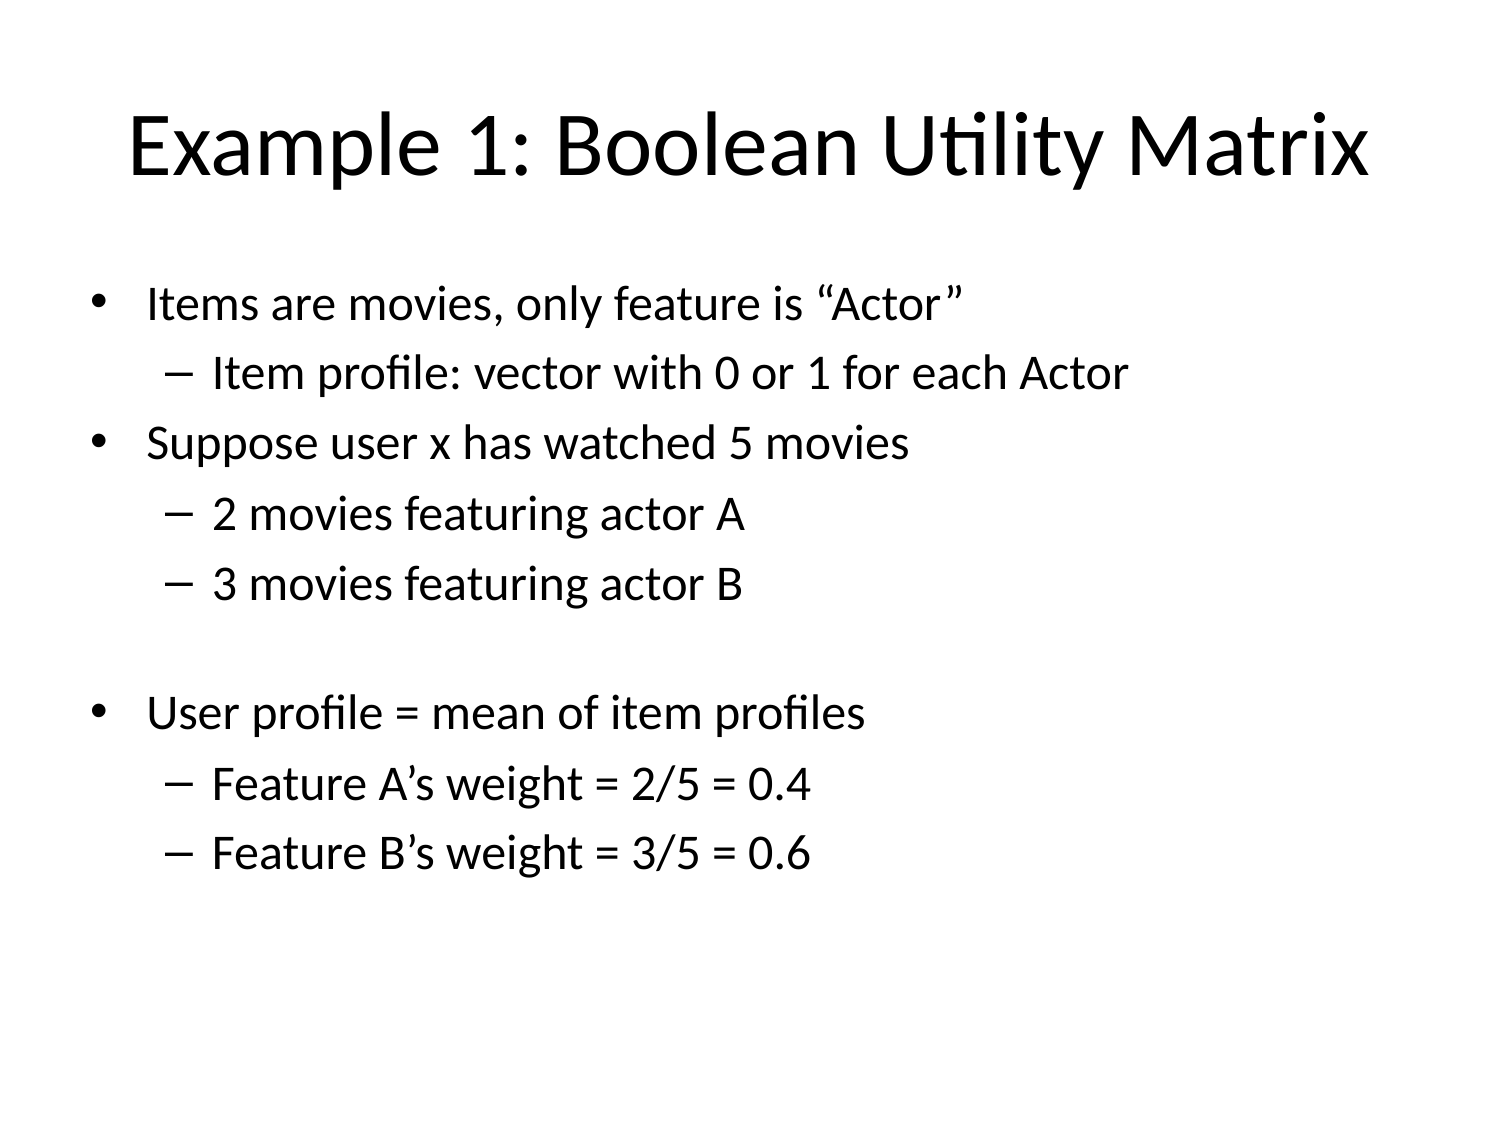

# Example 1: Boolean Utility Matrix
Items are movies, only feature is “Actor”
Item profile: vector with 0 or 1 for each Actor
Suppose user x has watched 5 movies
2 movies featuring actor A
3 movies featuring actor B
User profile = mean of item profiles
Feature A’s weight = 2/5 = 0.4
Feature B’s weight = 3/5 = 0.6